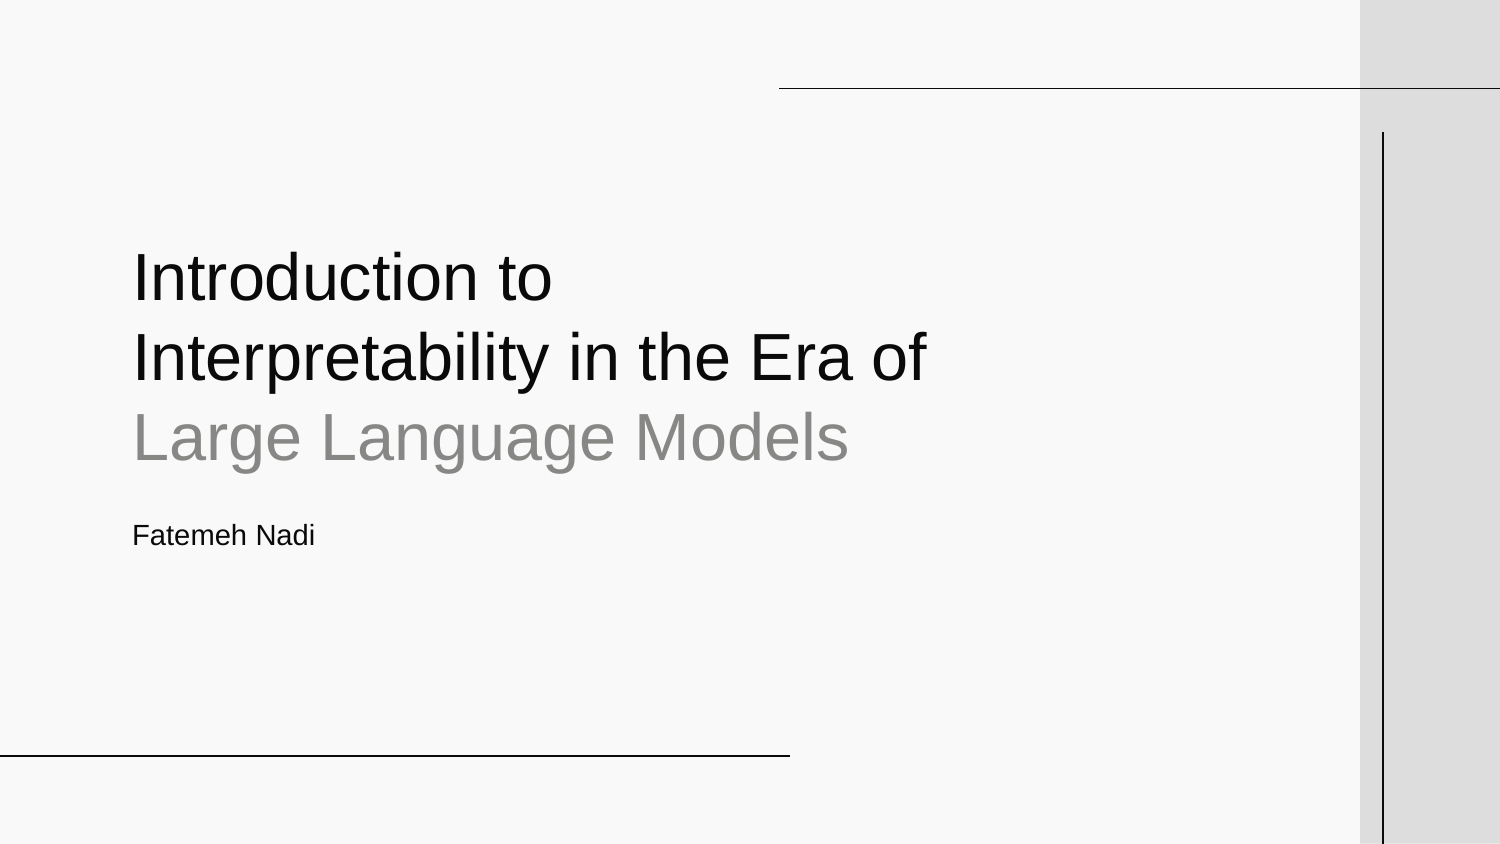

# Introduction to Interpretability in the Era of Large Language Models
Fatemeh Nadi